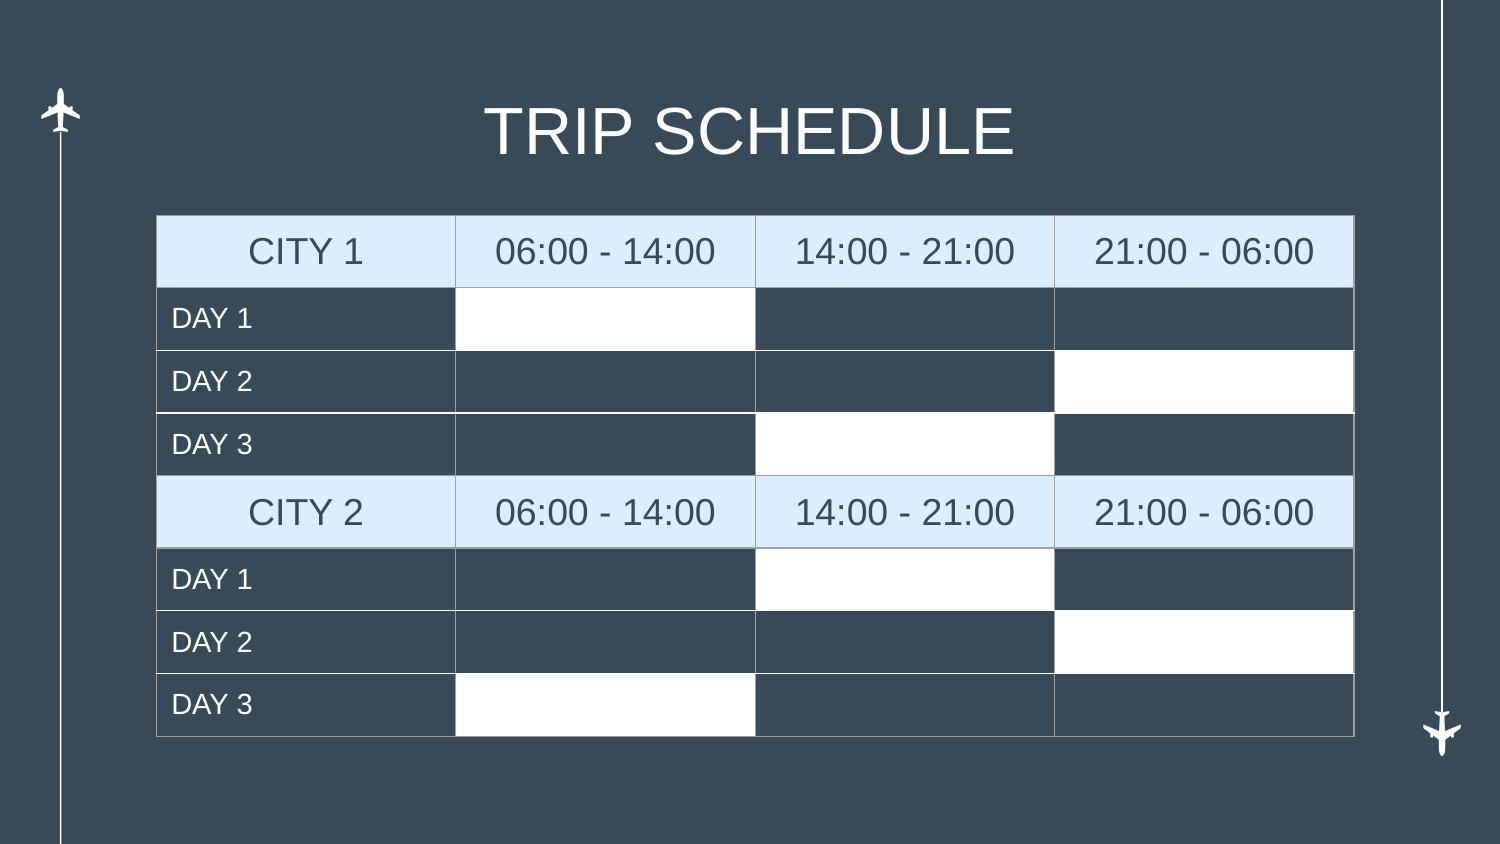

# TRIP SCHEDULE
| CITY 1 | 06:00 - 14:00 | 14:00 - 21:00 | 21:00 - 06:00 |
| --- | --- | --- | --- |
| DAY 1 |  |  |  |
| DAY 2 |  |  |  |
| DAY 3 |  |  |  |
| CITY 2 | 06:00 - 14:00 | 14:00 - 21:00 | 21:00 - 06:00 |
| DAY 1 |  |  |  |
| DAY 2 |  |  |  |
| DAY 3 |  |  |  |